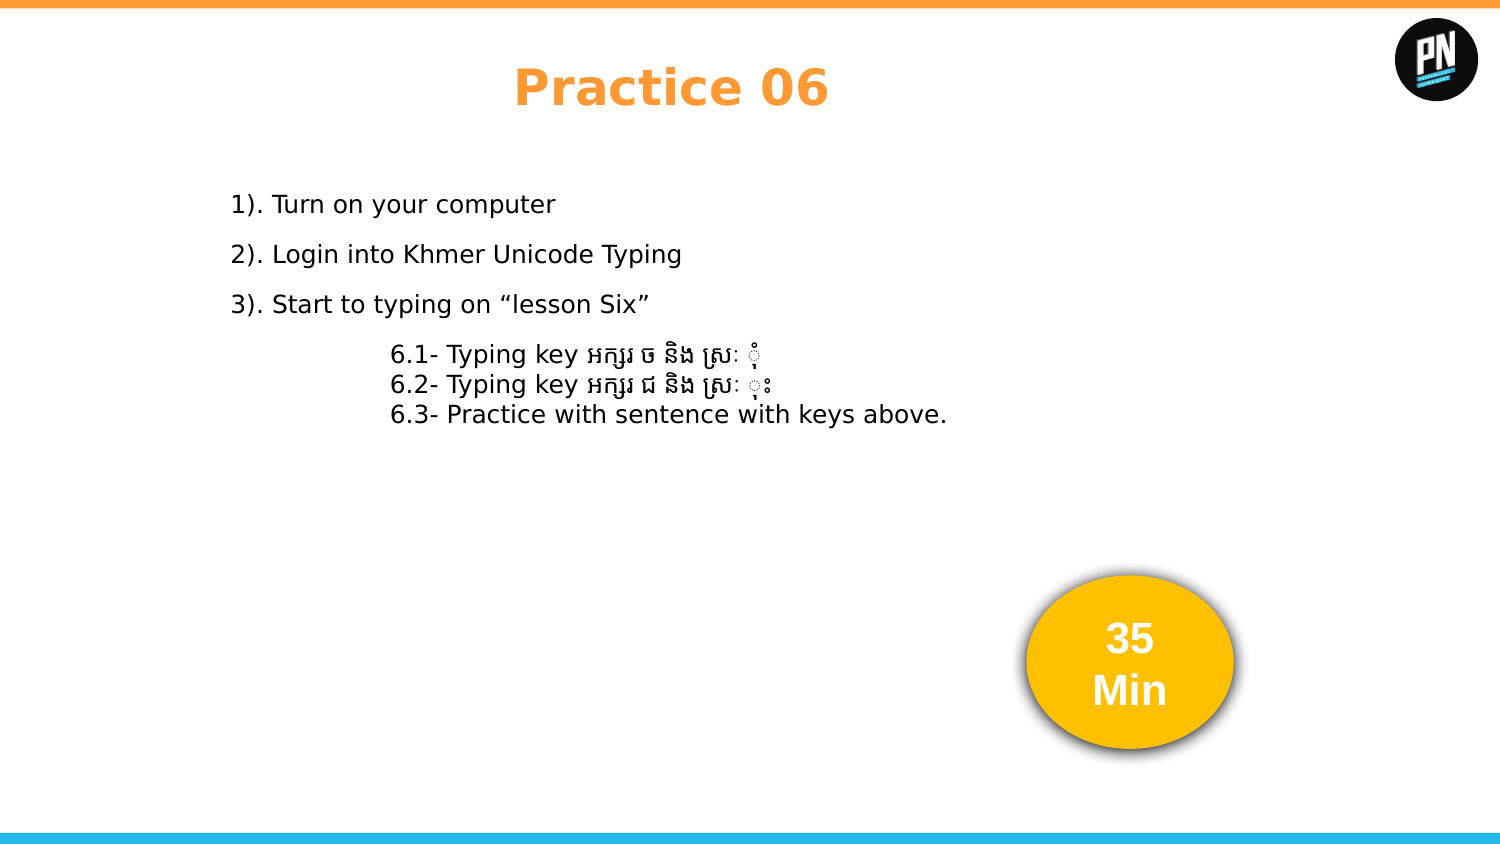

# Practice 06
1). Turn on your computer
2). Login into Khmer Unicode Typing
3). Start to typing on “lesson Six”
		6.1- Typing key ​អក្សរ ច និង ស្រៈ ុំ
		6.2- Typing key អក្សរ ជ និង ស្រៈ ុះ
		6.3- Practice with sentence with keys above.

35 Min